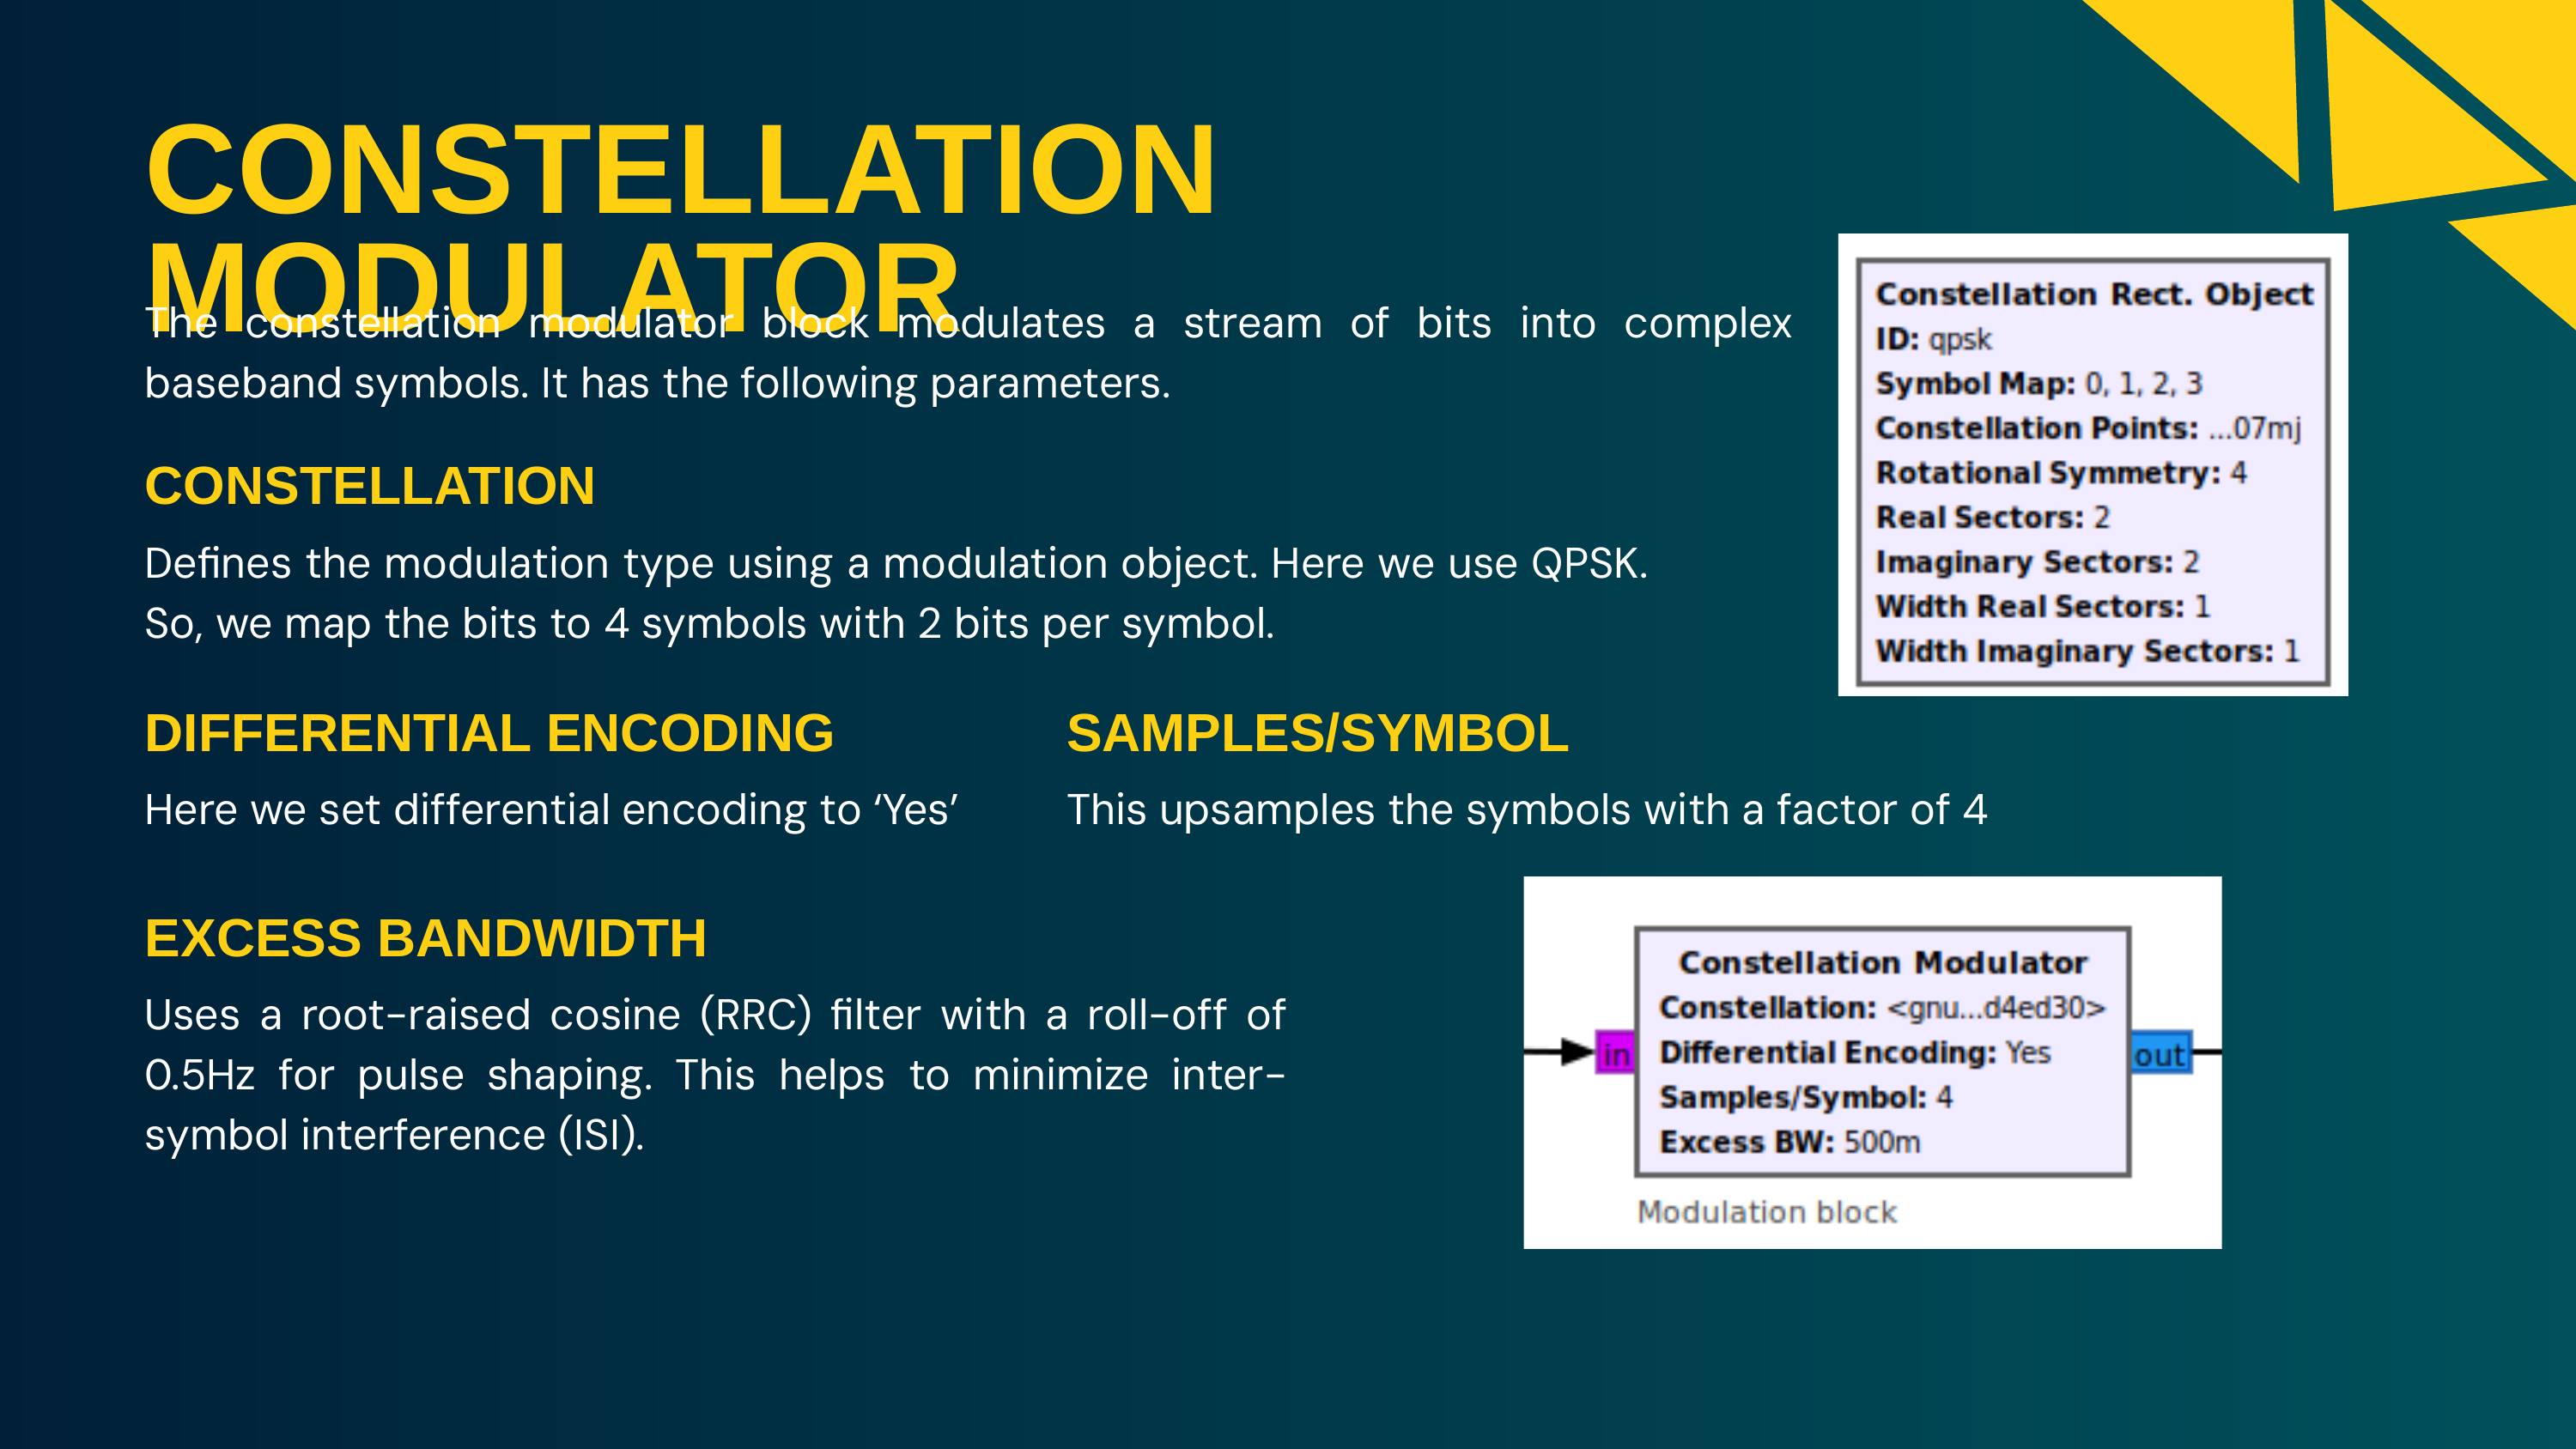

CONSTELLATION MODULATOR

The constellation modulator block modulates a stream of bits into complex baseband symbols. It has the following parameters.
CONSTELLATION
Defines the modulation type using a modulation object. Here we use QPSK. So, we map the bits to 4 symbols with 2 bits per symbol.
DIFFERENTIAL ENCODING
SAMPLES/SYMBOL
Here we set differential encoding to ‘Yes’
This upsamples the symbols with a factor of 4

EXCESS BANDWIDTH
Uses a root-raised cosine (RRC) filter with a roll-off of 0.5Hz for pulse shaping. This helps to minimize inter-symbol interference (ISI).